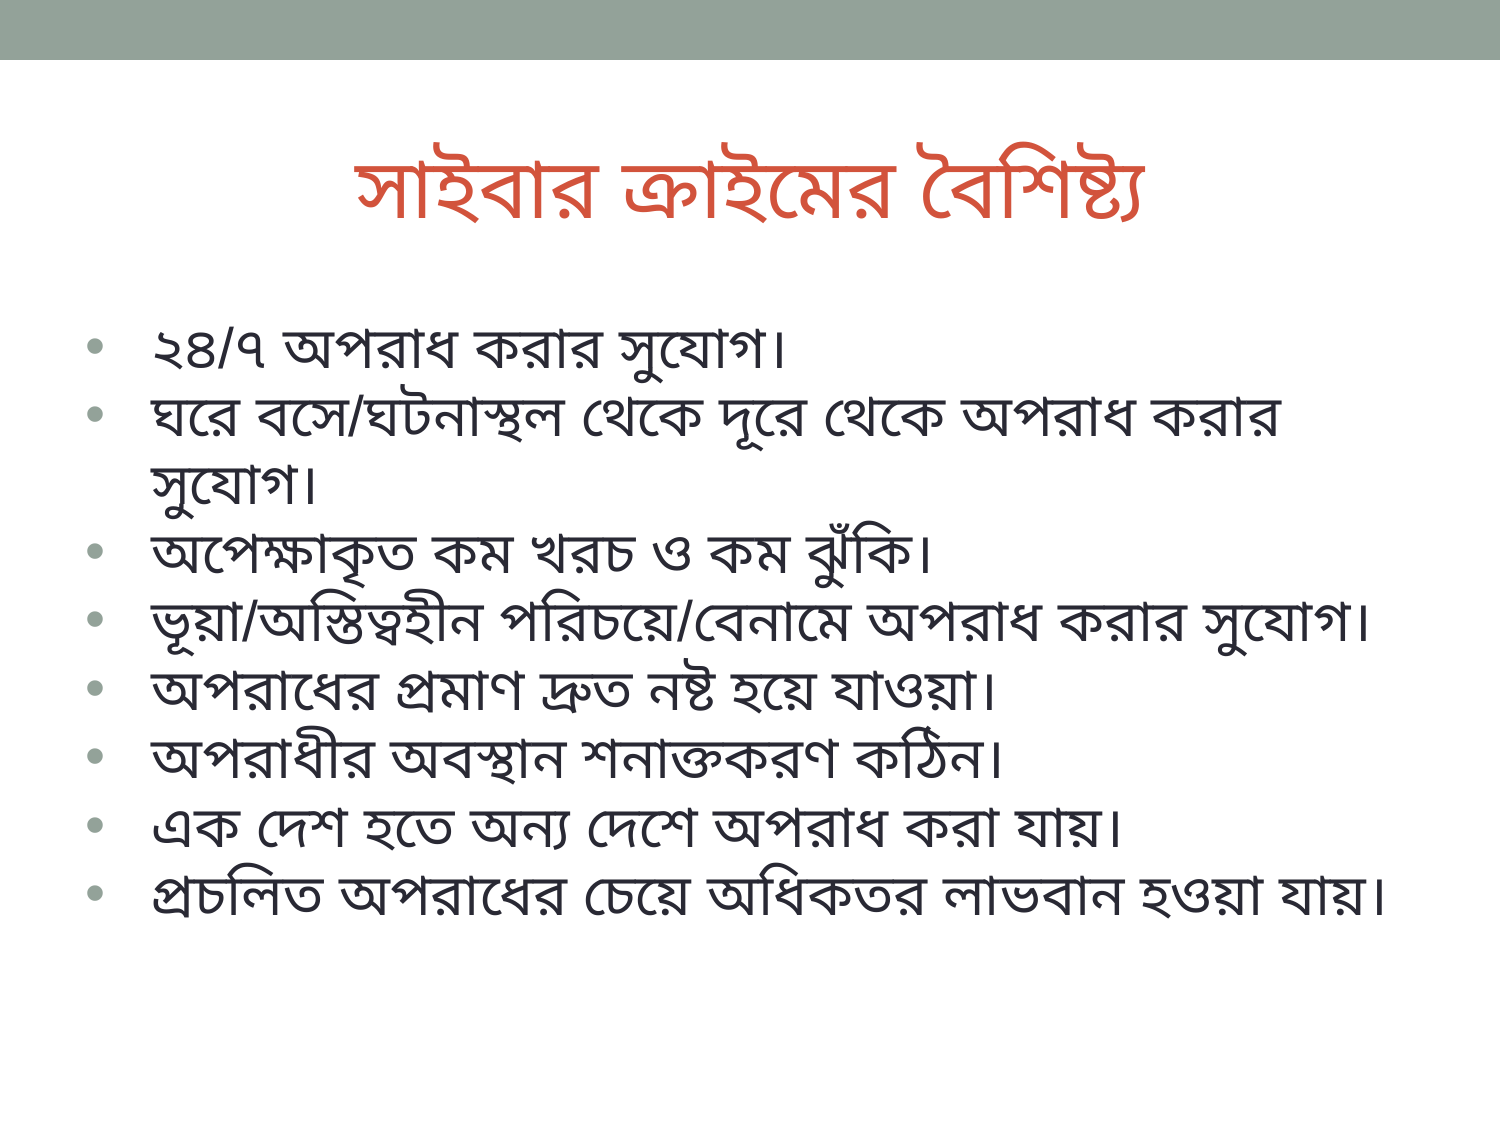

# সাইবার ক্রাইমের বৈশিষ্ট্য

২৪/৭ অপরাধ করার সুযোগ।
ঘরে বসে/ঘটনাস্থল থেকে দূরে থেকে অপরাধ করার সুযোগ।
অপেক্ষাকৃত কম খরচ ও কম ঝুঁকি।
ভূয়া/অস্তিত্বহীন পরিচয়ে/বেনামে অপরাধ করার সুযোগ।
অপরাধের প্রমাণ দ্রুত নষ্ট হয়ে যাওয়া।
অপরাধীর অবস্থান শনাক্তকরণ কঠিন।
এক দেশ হতে অন্য দেশে অপরাধ করা যায়।
প্রচলিত অপরাধের চেয়ে অধিকতর লাভবান হওয়া যায়।